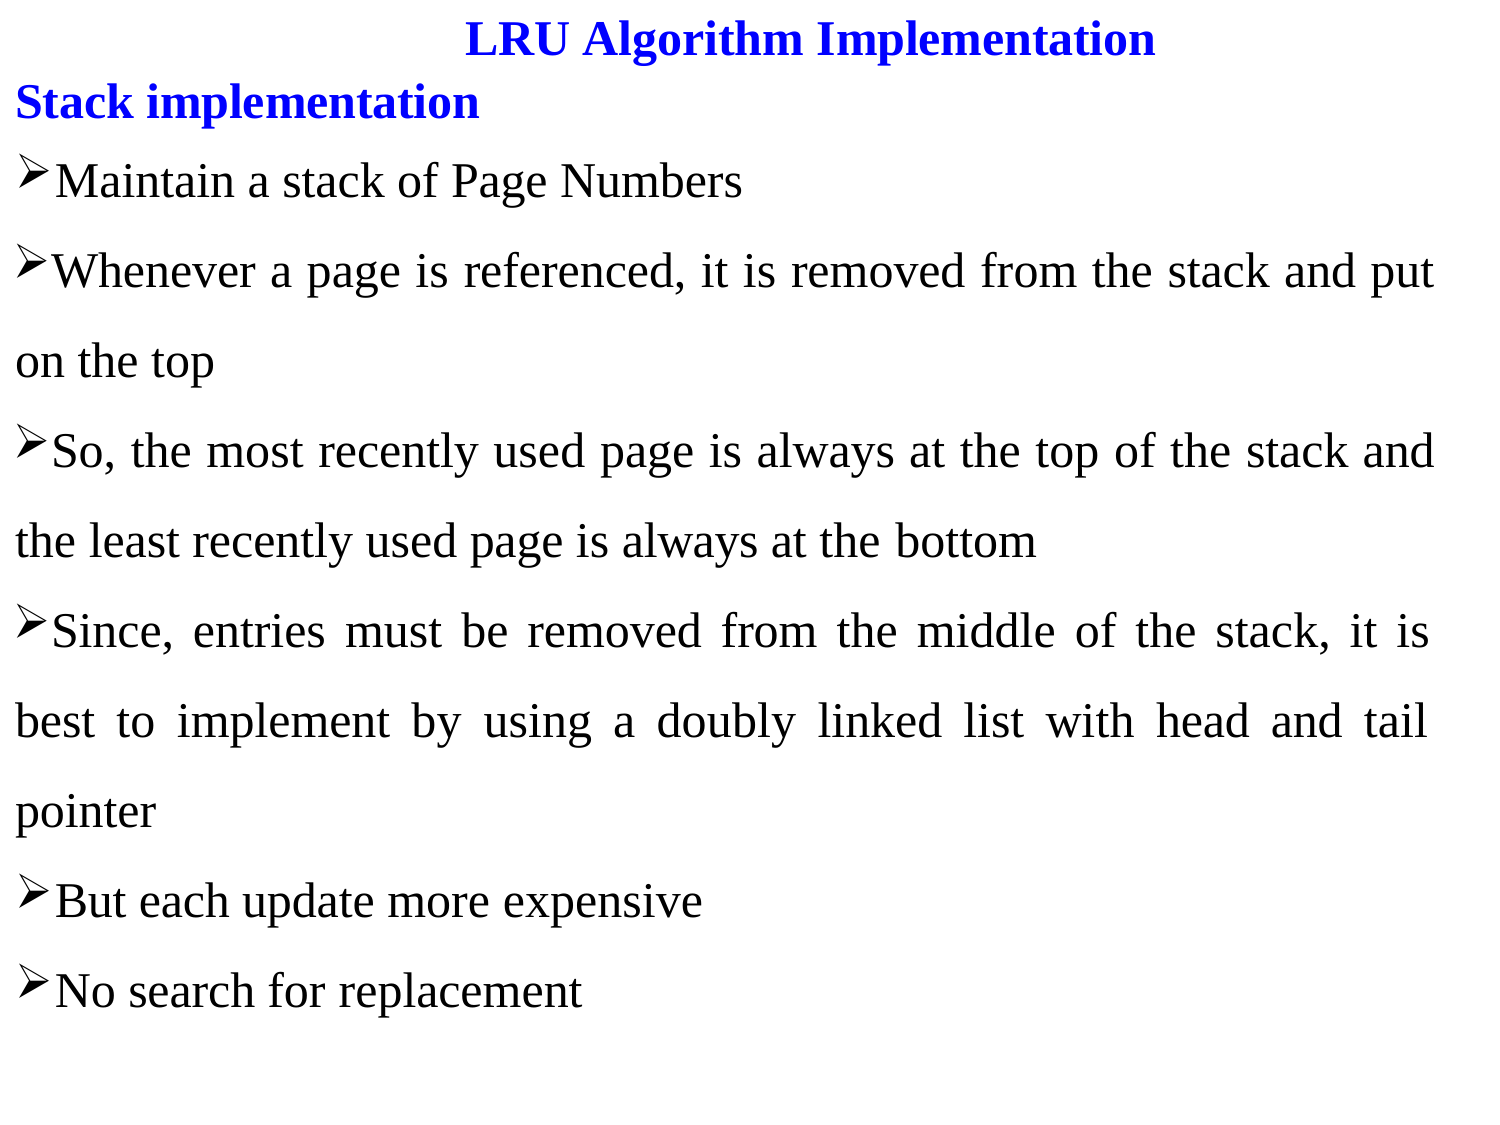

LRU Algorithm Implementation
Stack implementation
Maintain a stack of Page Numbers
Whenever a page is referenced, it is removed from the stack and put  on the top
So, the most recently used page is always at the top of the stack and  the least recently used page is always at the bottom
Since, entries must be removed from the middle of the stack, it is  best to implement by using a doubly linked list with head and tail  pointer
But each update more expensive
No search for replacement